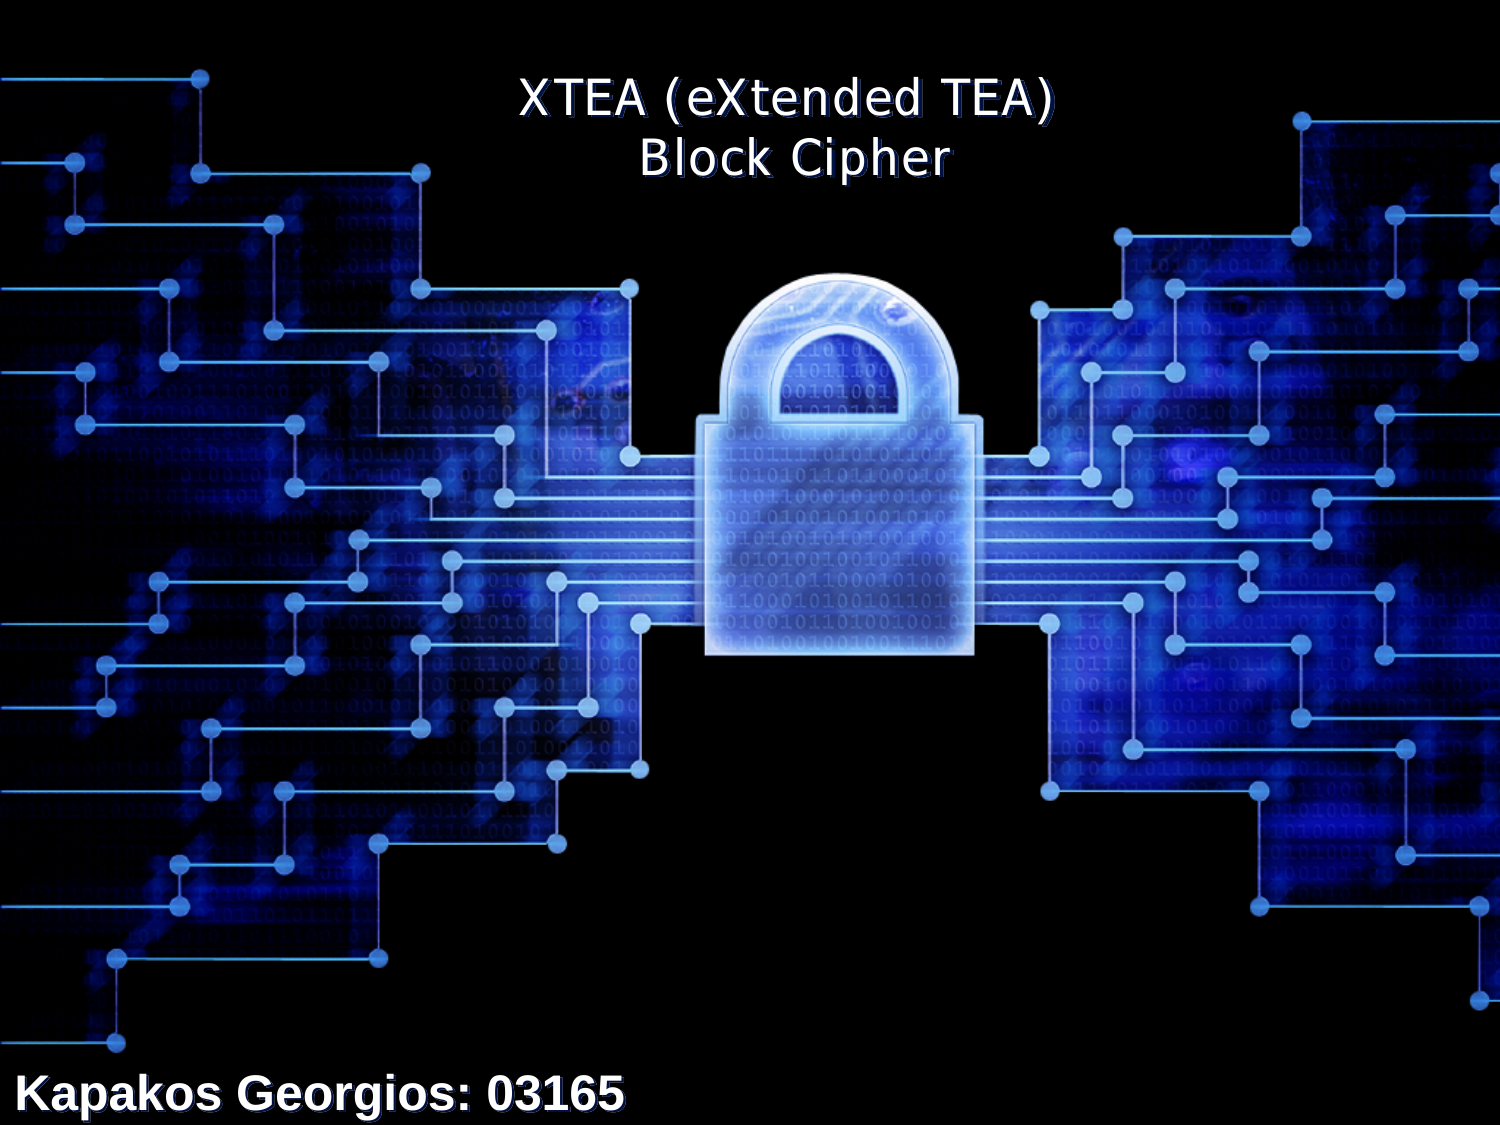

# XTEA (eXtended TEA) Block Cipher
Kapakos Georgios: 03165